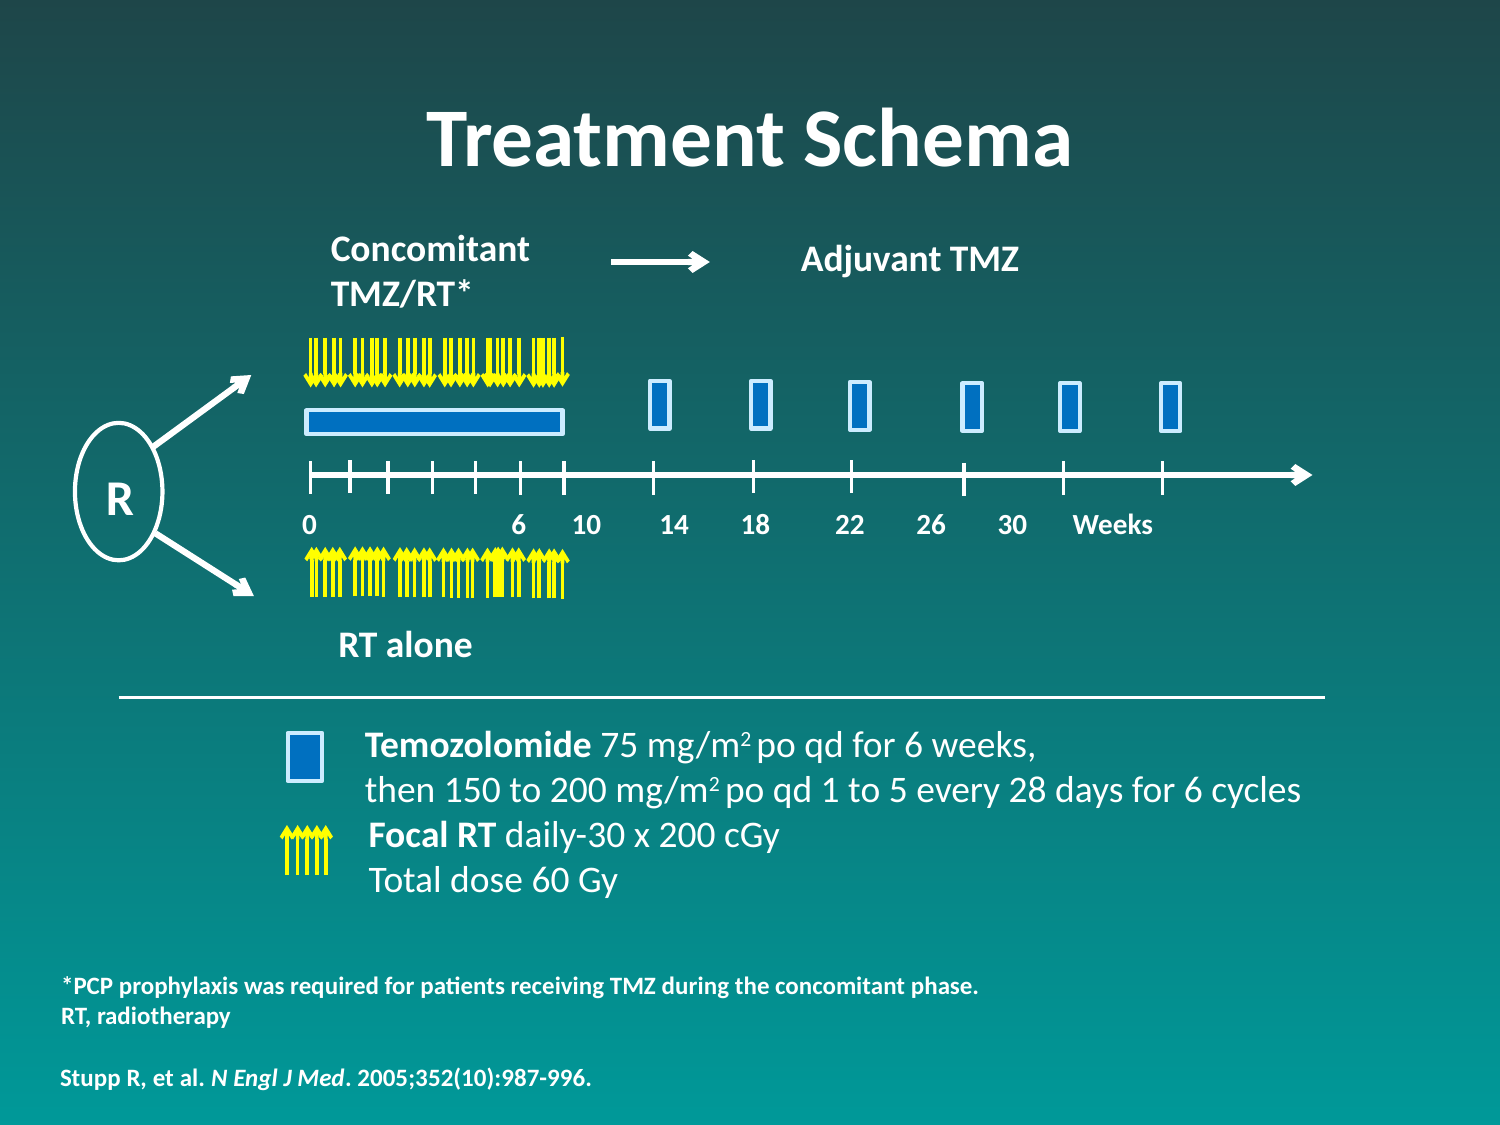

Treatment Schema
Concomitant TMZ/RT*
Adjuvant TMZ

R
0                              6       10         14        18          22        26        30       Weeks
RT alone
Temozolomide 75 mg/m2 po qd for 6 weeks,
then 150 to 200 mg/m2 po qd 1 to 5 every 28 days for 6 cycles

Focal RT daily-30 x 200 cGy
Total dose 60 Gy
*PCP prophylaxis was required for patients receiving TMZ during the concomitant phase.
RT, radiotherapy
Stupp R, et al. N Engl J Med. 2005;352(10):987-996.